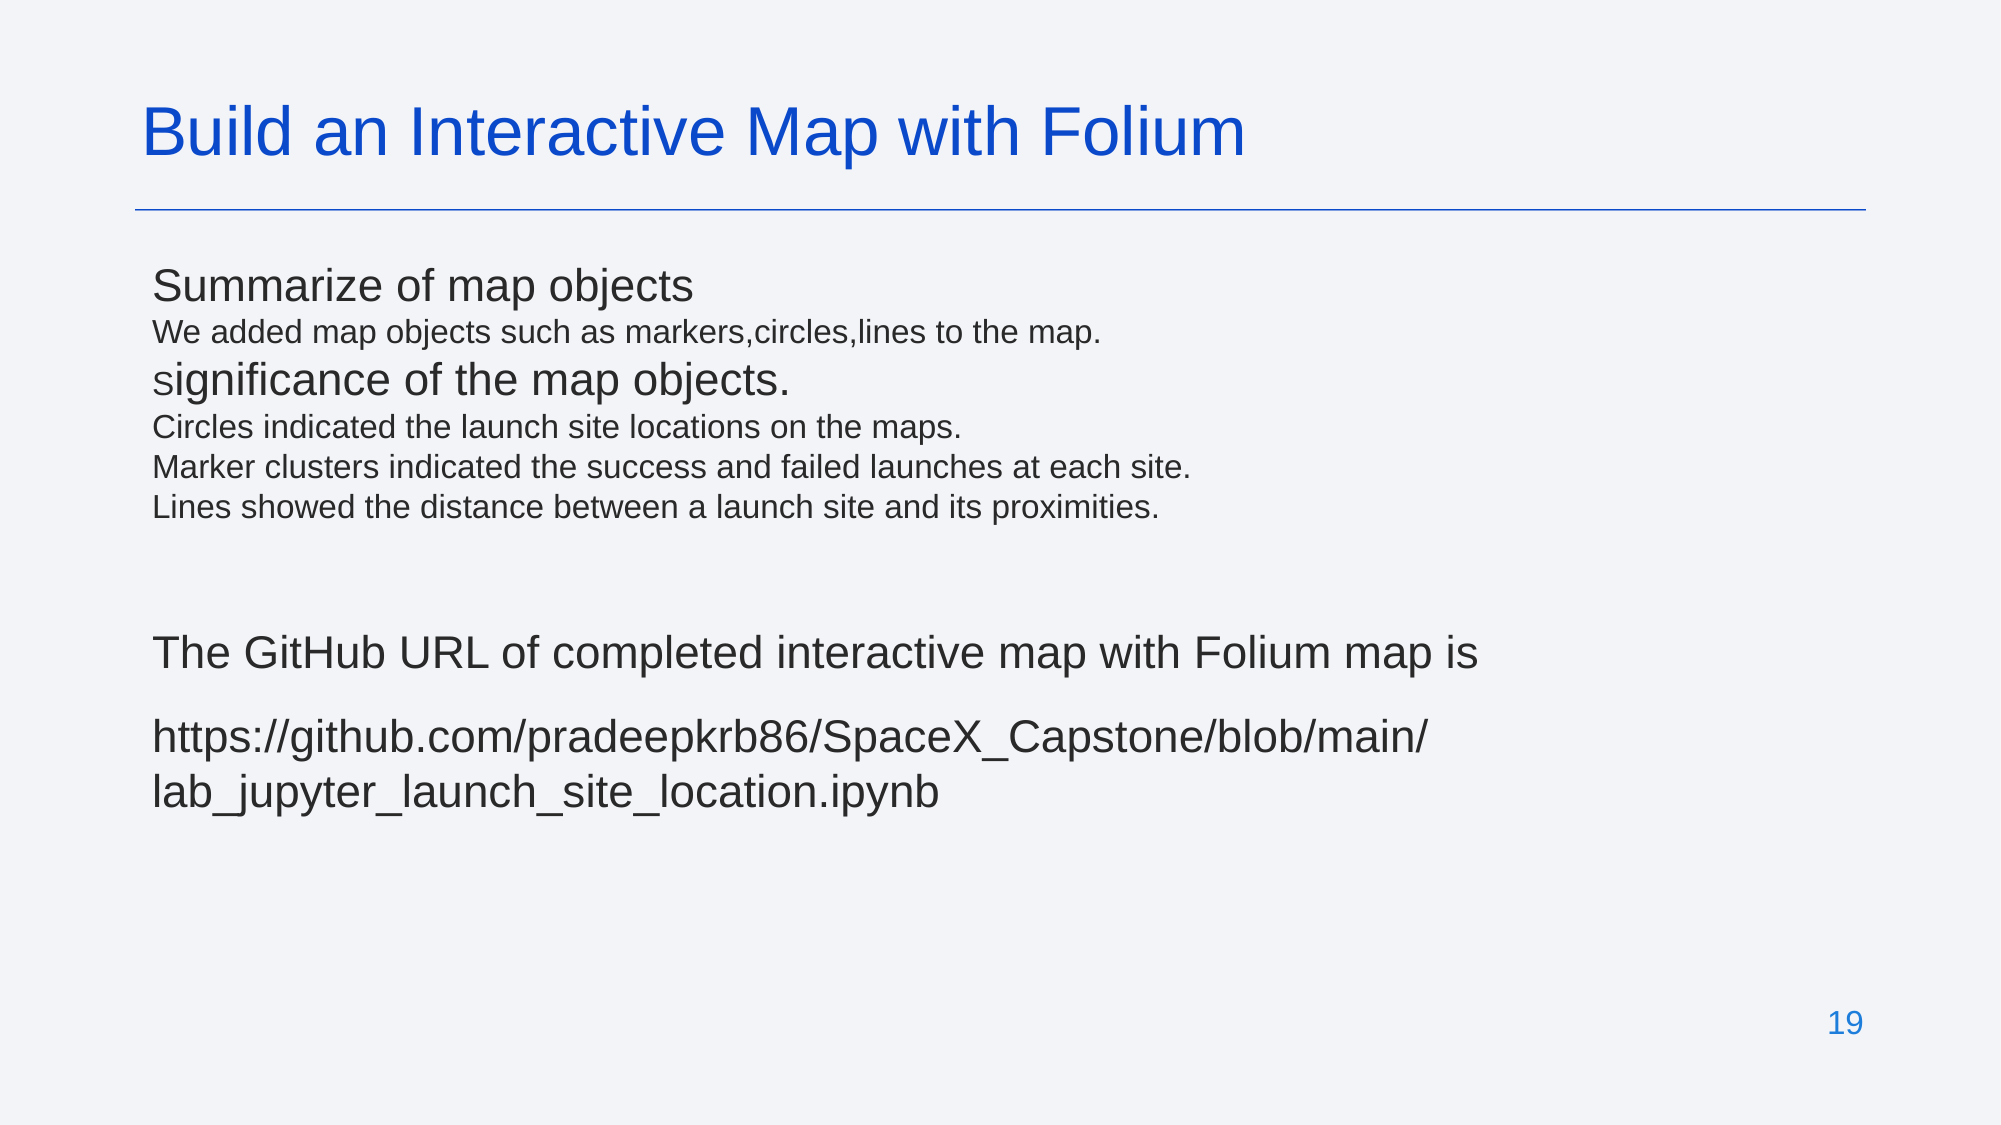

Build an Interactive Map with Folium
Summarize of map objects
We added map objects such as markers,circles,lines to the map.
Significance of the map objects.
Circles indicated the launch site locations on the maps.
Marker clusters indicated the success and failed launches at each site.
Lines showed the distance between a launch site and its proximities.

The GitHub URL of completed interactive map with Folium map is
https://github.com/pradeepkrb86/SpaceX_Capstone/blob/main/lab_jupyter_launch_site_location.ipynb

19